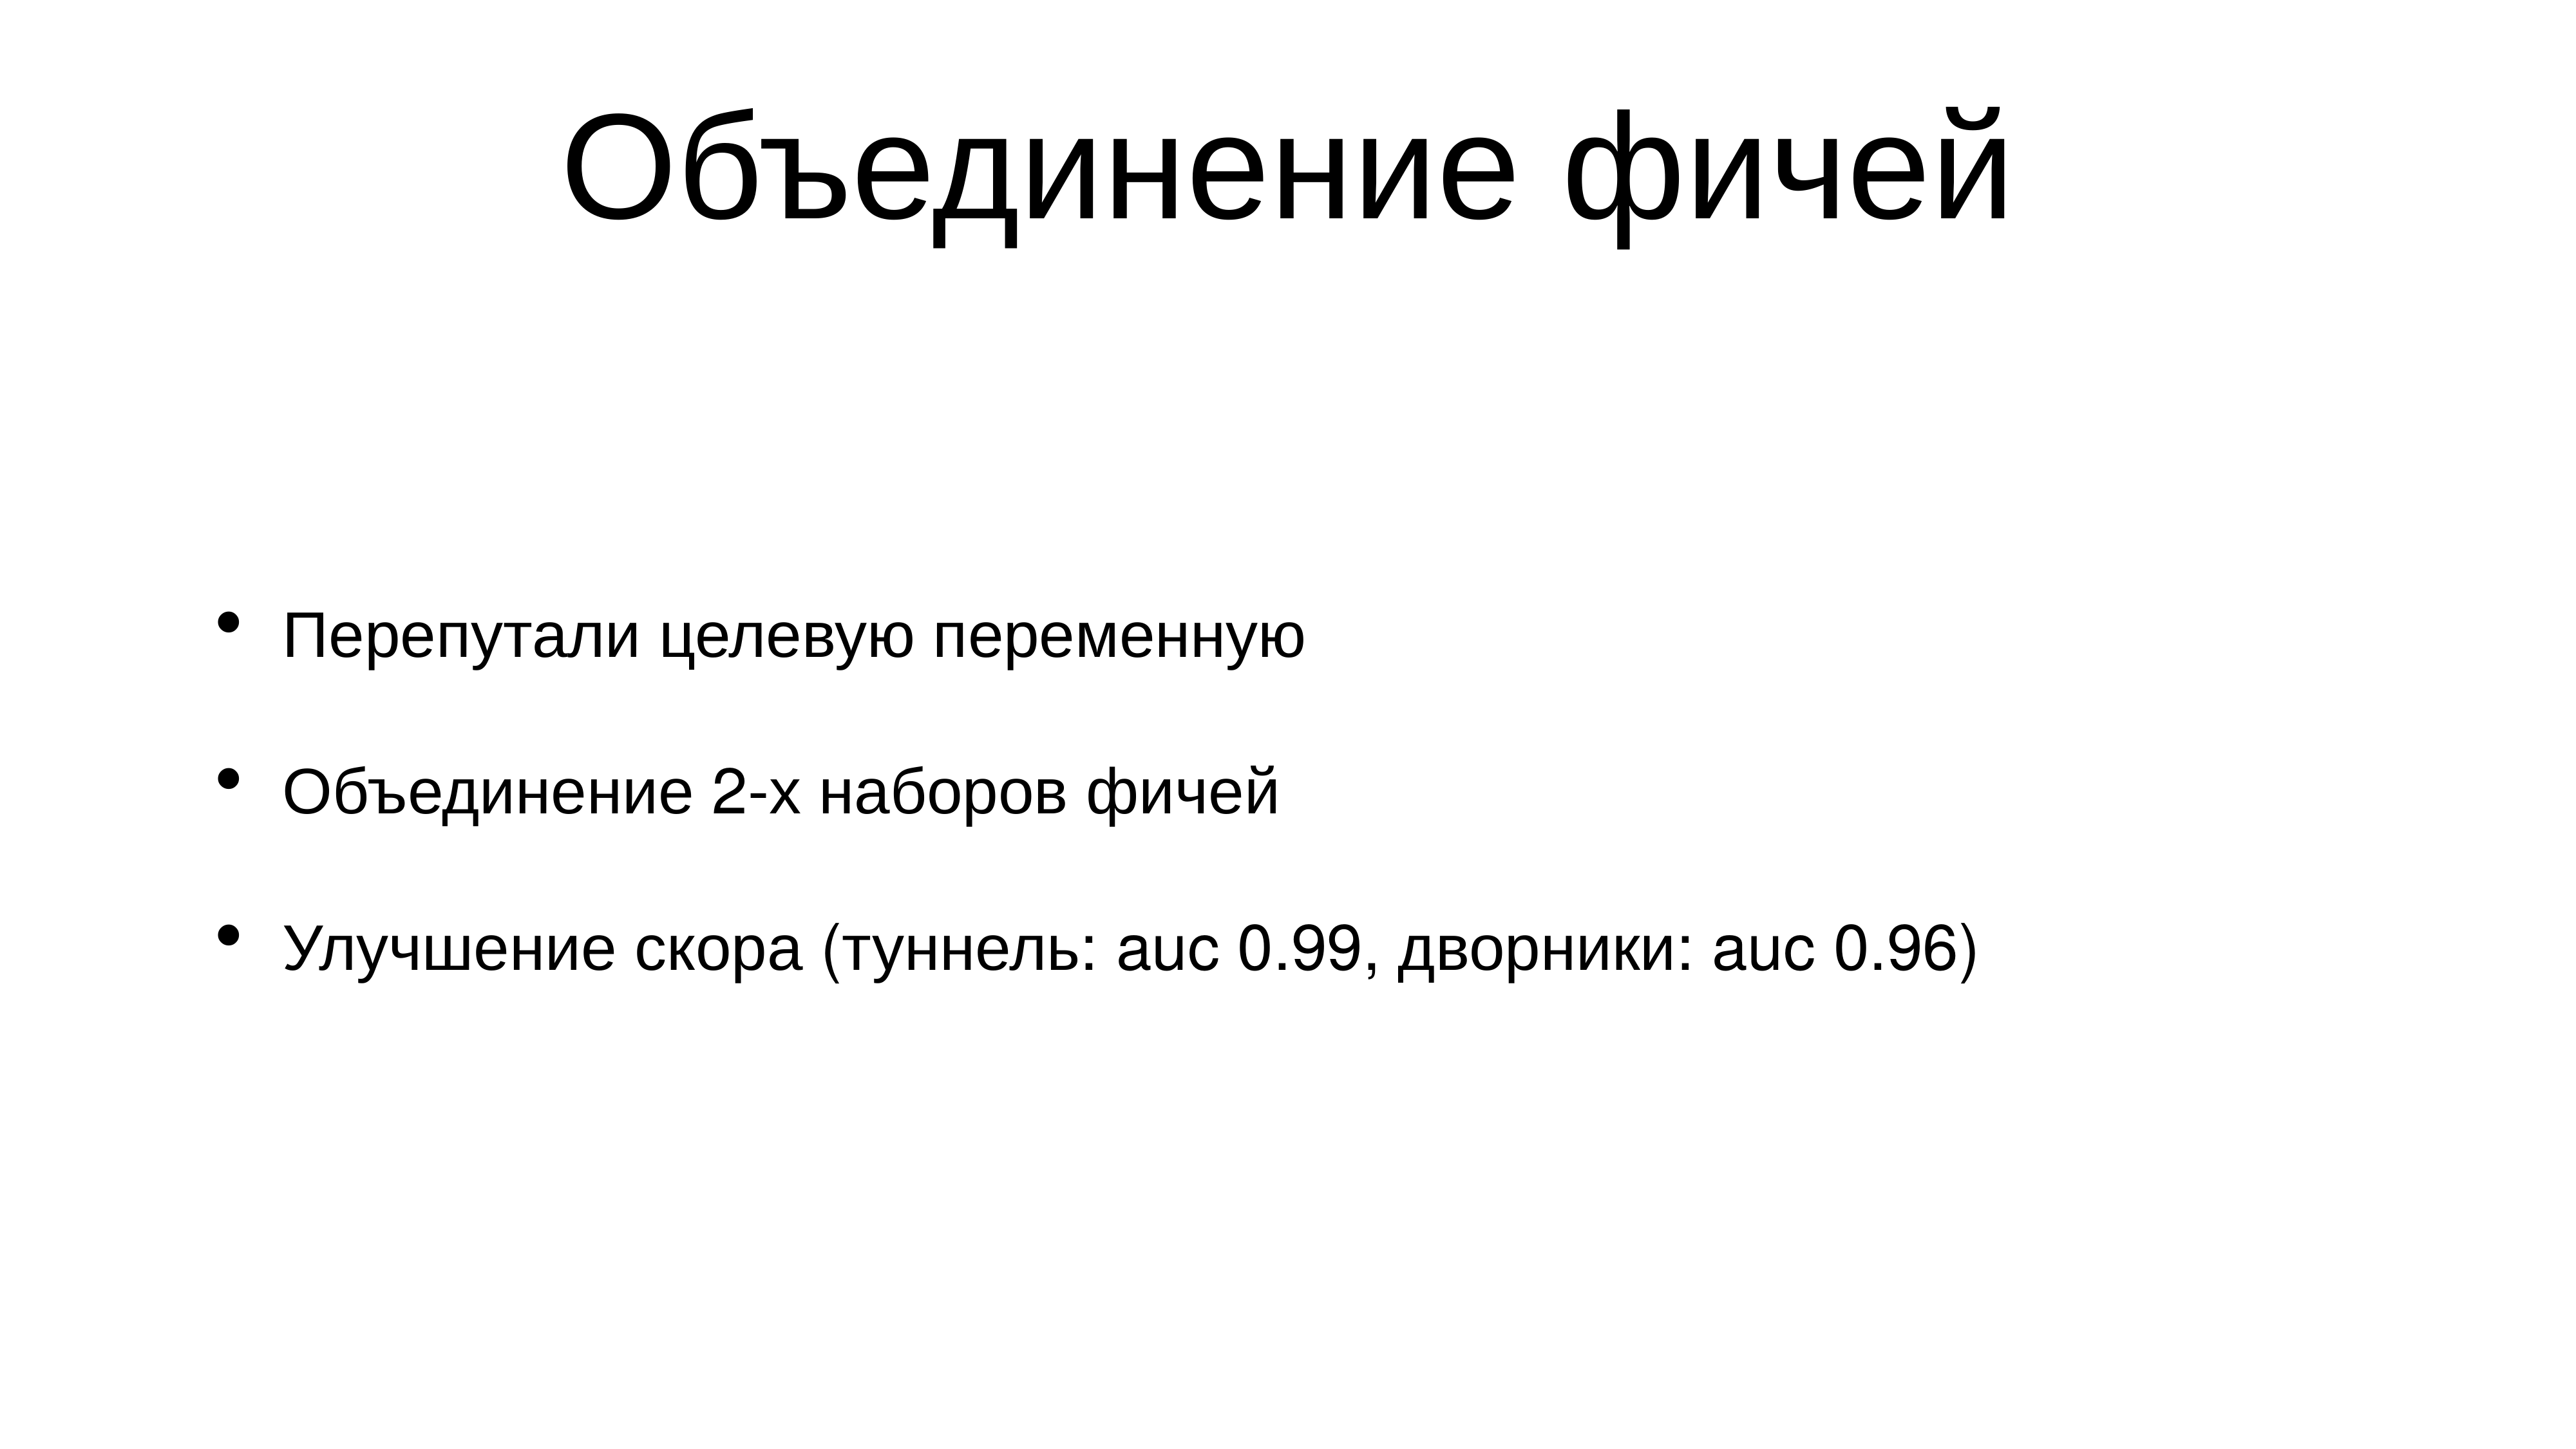

# Объединение фичей
Перепутали целевую переменную
Объединение 2-х наборов фичей
Улучшение скора (туннель: auc 0.99, дворники: auc 0.96)